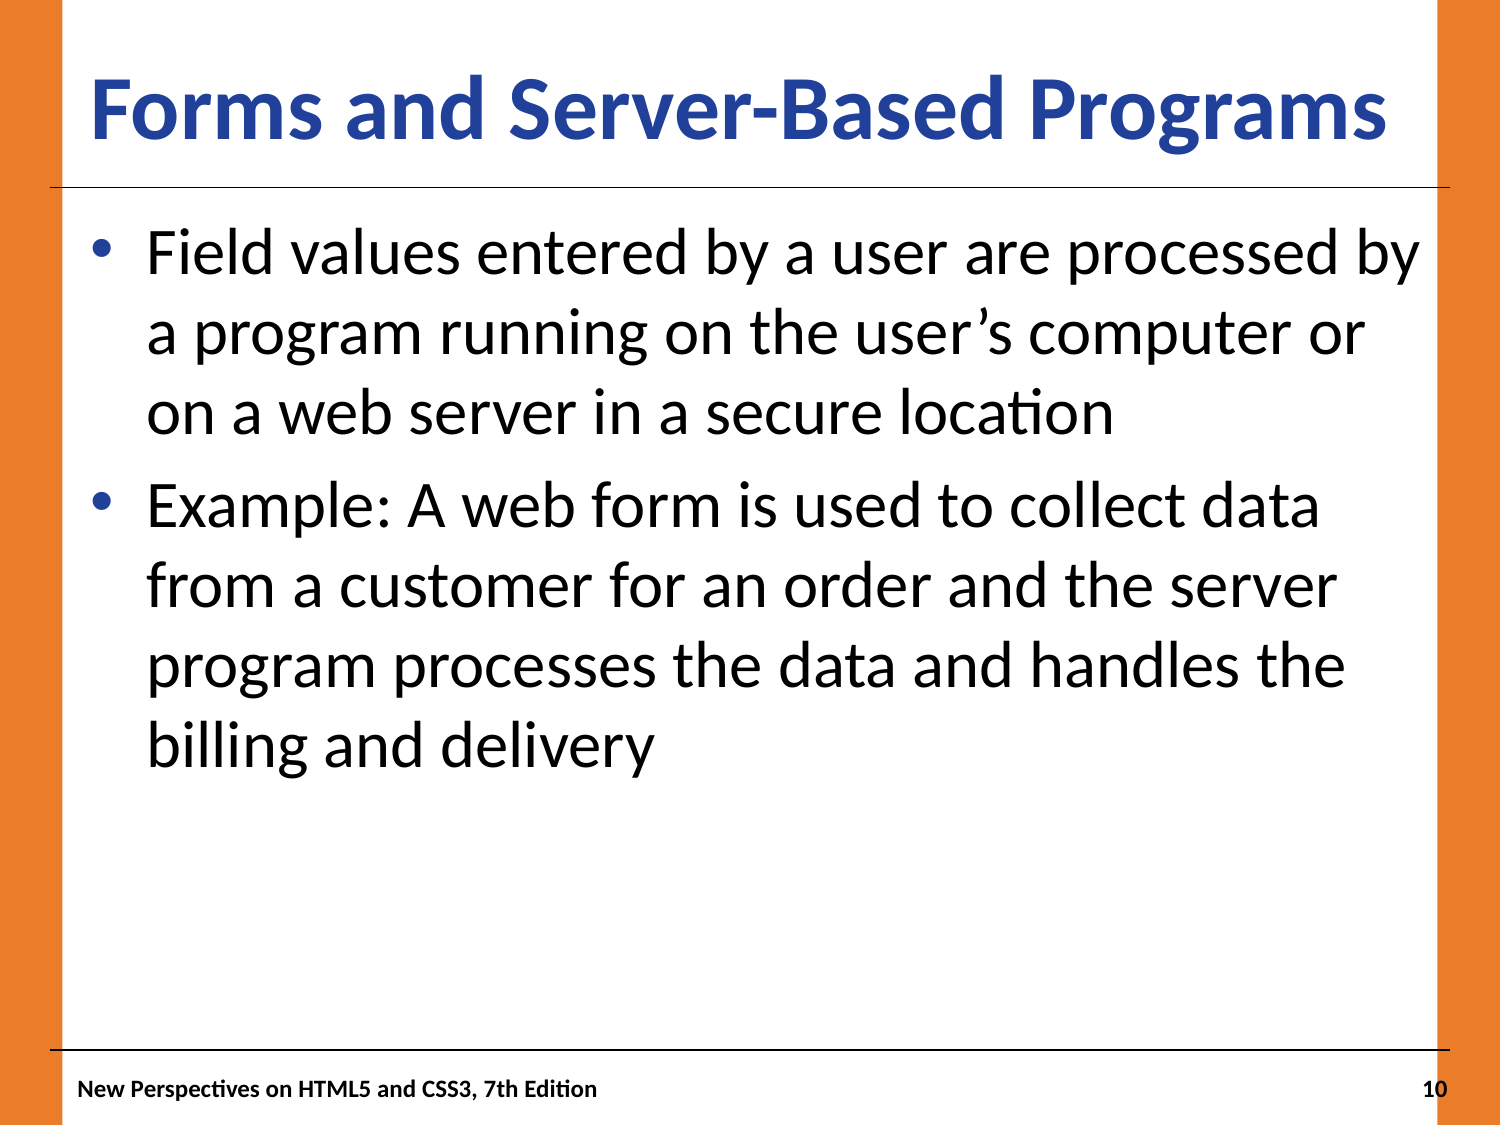

# Forms and Server-Based Programs
Field values entered by a user are processed by a program running on the user’s computer or on a web server in a secure location
Example: A web form is used to collect data from a customer for an order and the server program processes the data and handles the billing and delivery
New Perspectives on HTML5 and CSS3, 7th Edition
10